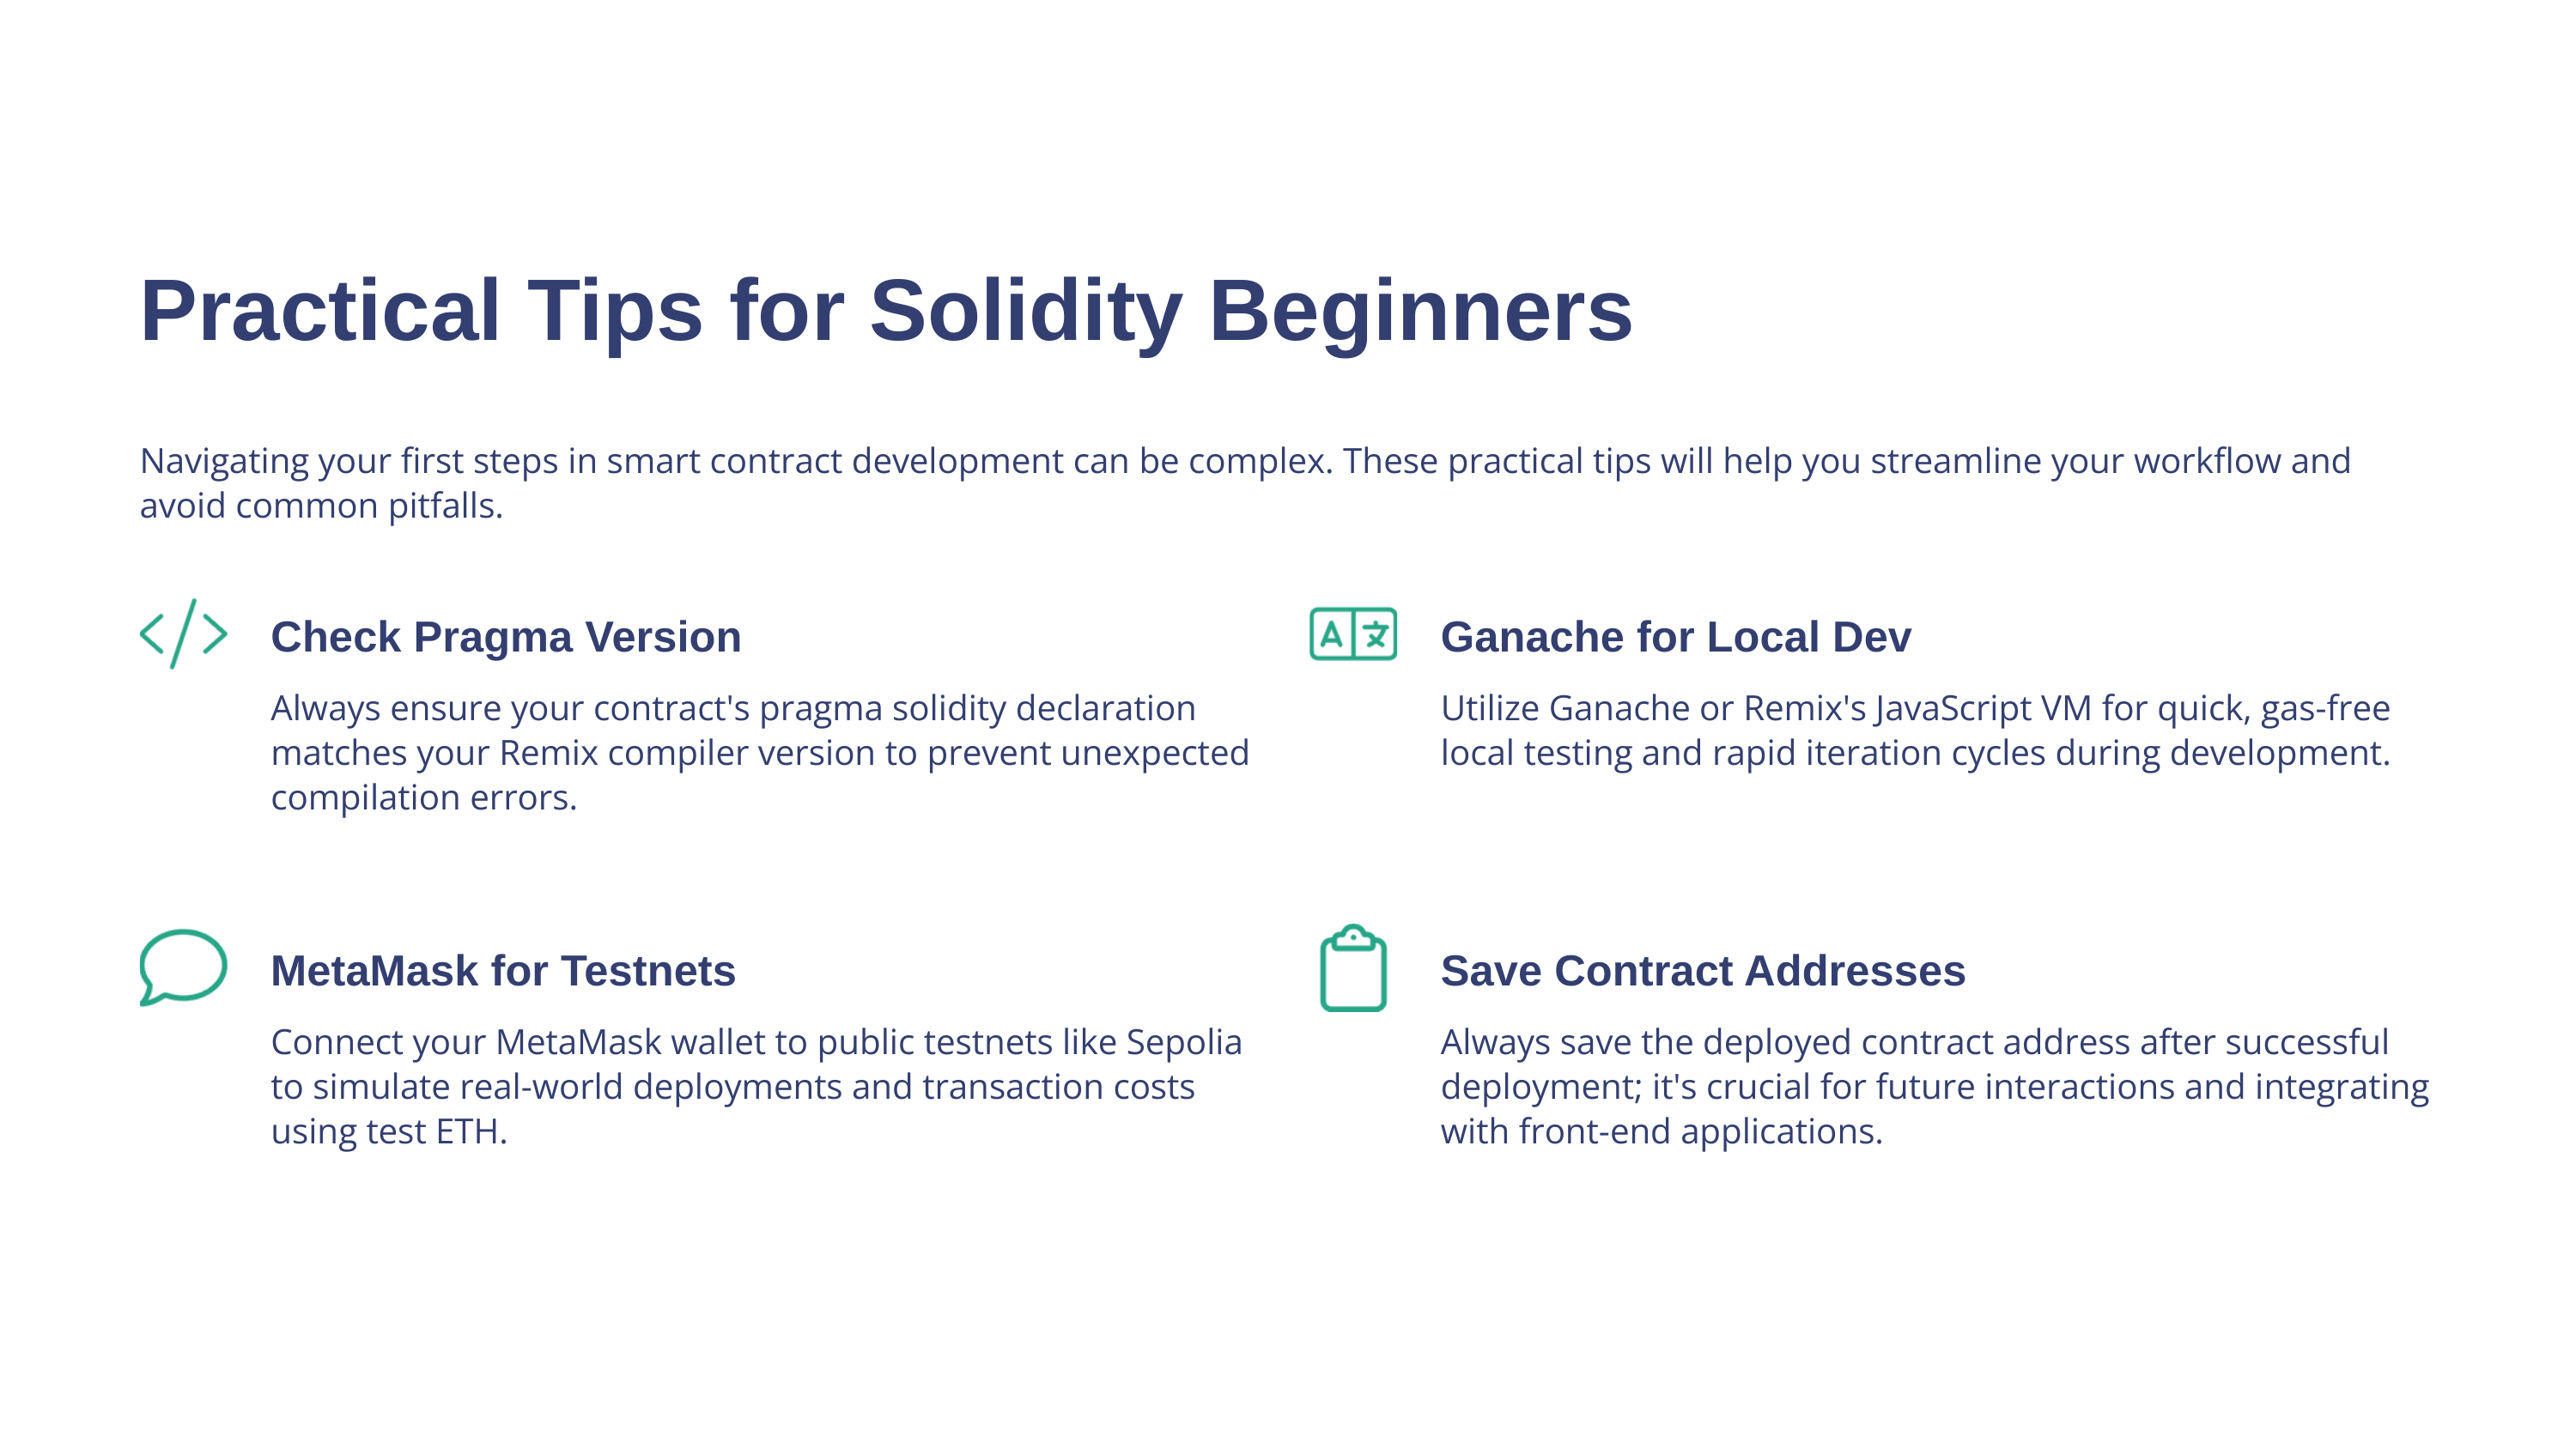

Practical Tips for Solidity Beginners
Navigating your first steps in smart contract development can be complex. These practical tips will help you streamline your workflow and avoid common pitfalls.

Check Pragma Version
Ganache for Local Dev
Always ensure your contract's pragma solidity declaration matches your Remix compiler version to prevent unexpected compilation errors.
Utilize Ganache or Remix's JavaScript VM for quick, gas-free local testing and rapid iteration cycles during development.

MetaMask for Testnets
Save Contract Addresses
Connect your MetaMask wallet to public testnets like Sepolia to simulate real-world deployments and transaction costs using test ETH.
Always save the deployed contract address after successful deployment; it's crucial for future interactions and integrating with front-end applications.